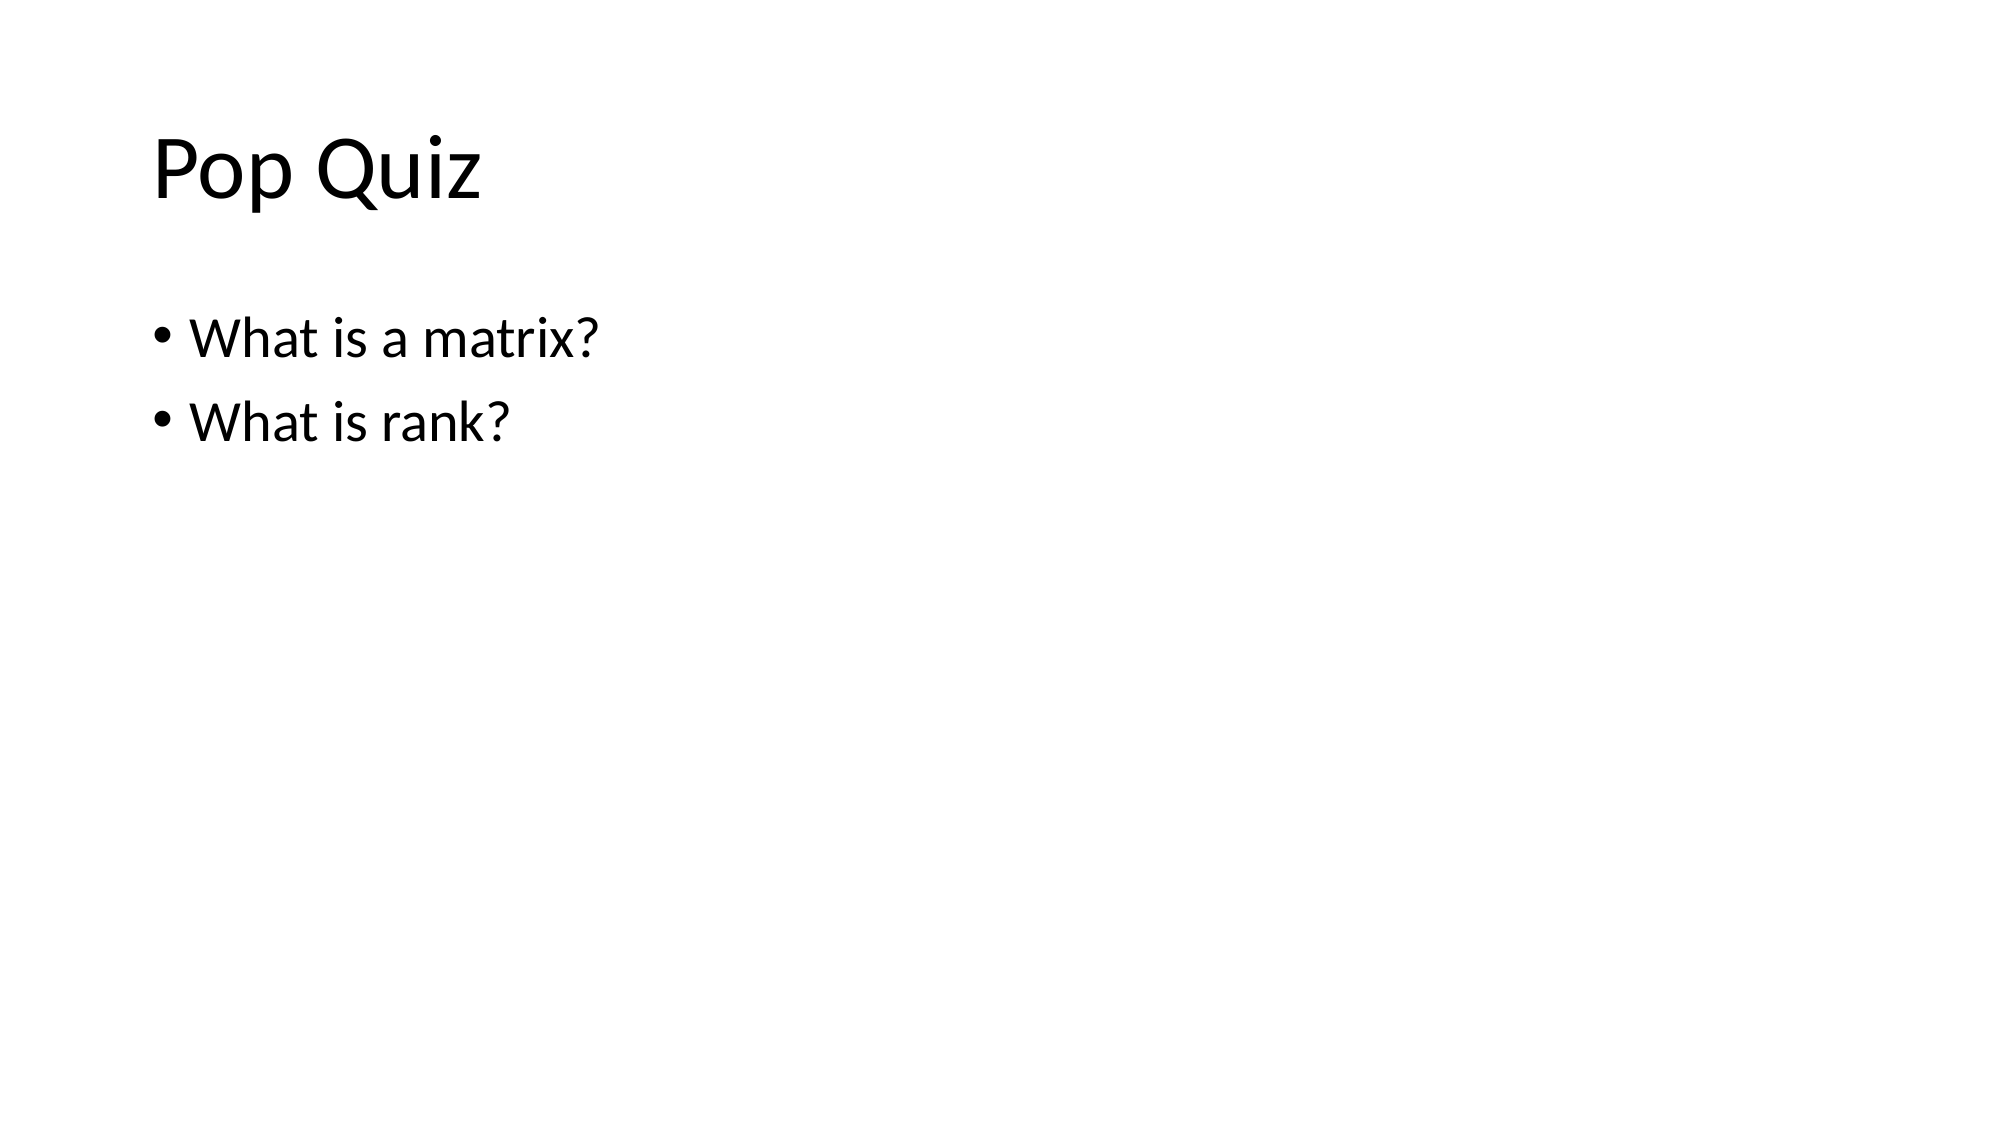

# Pop Quiz
What is a matrix?
What is rank?